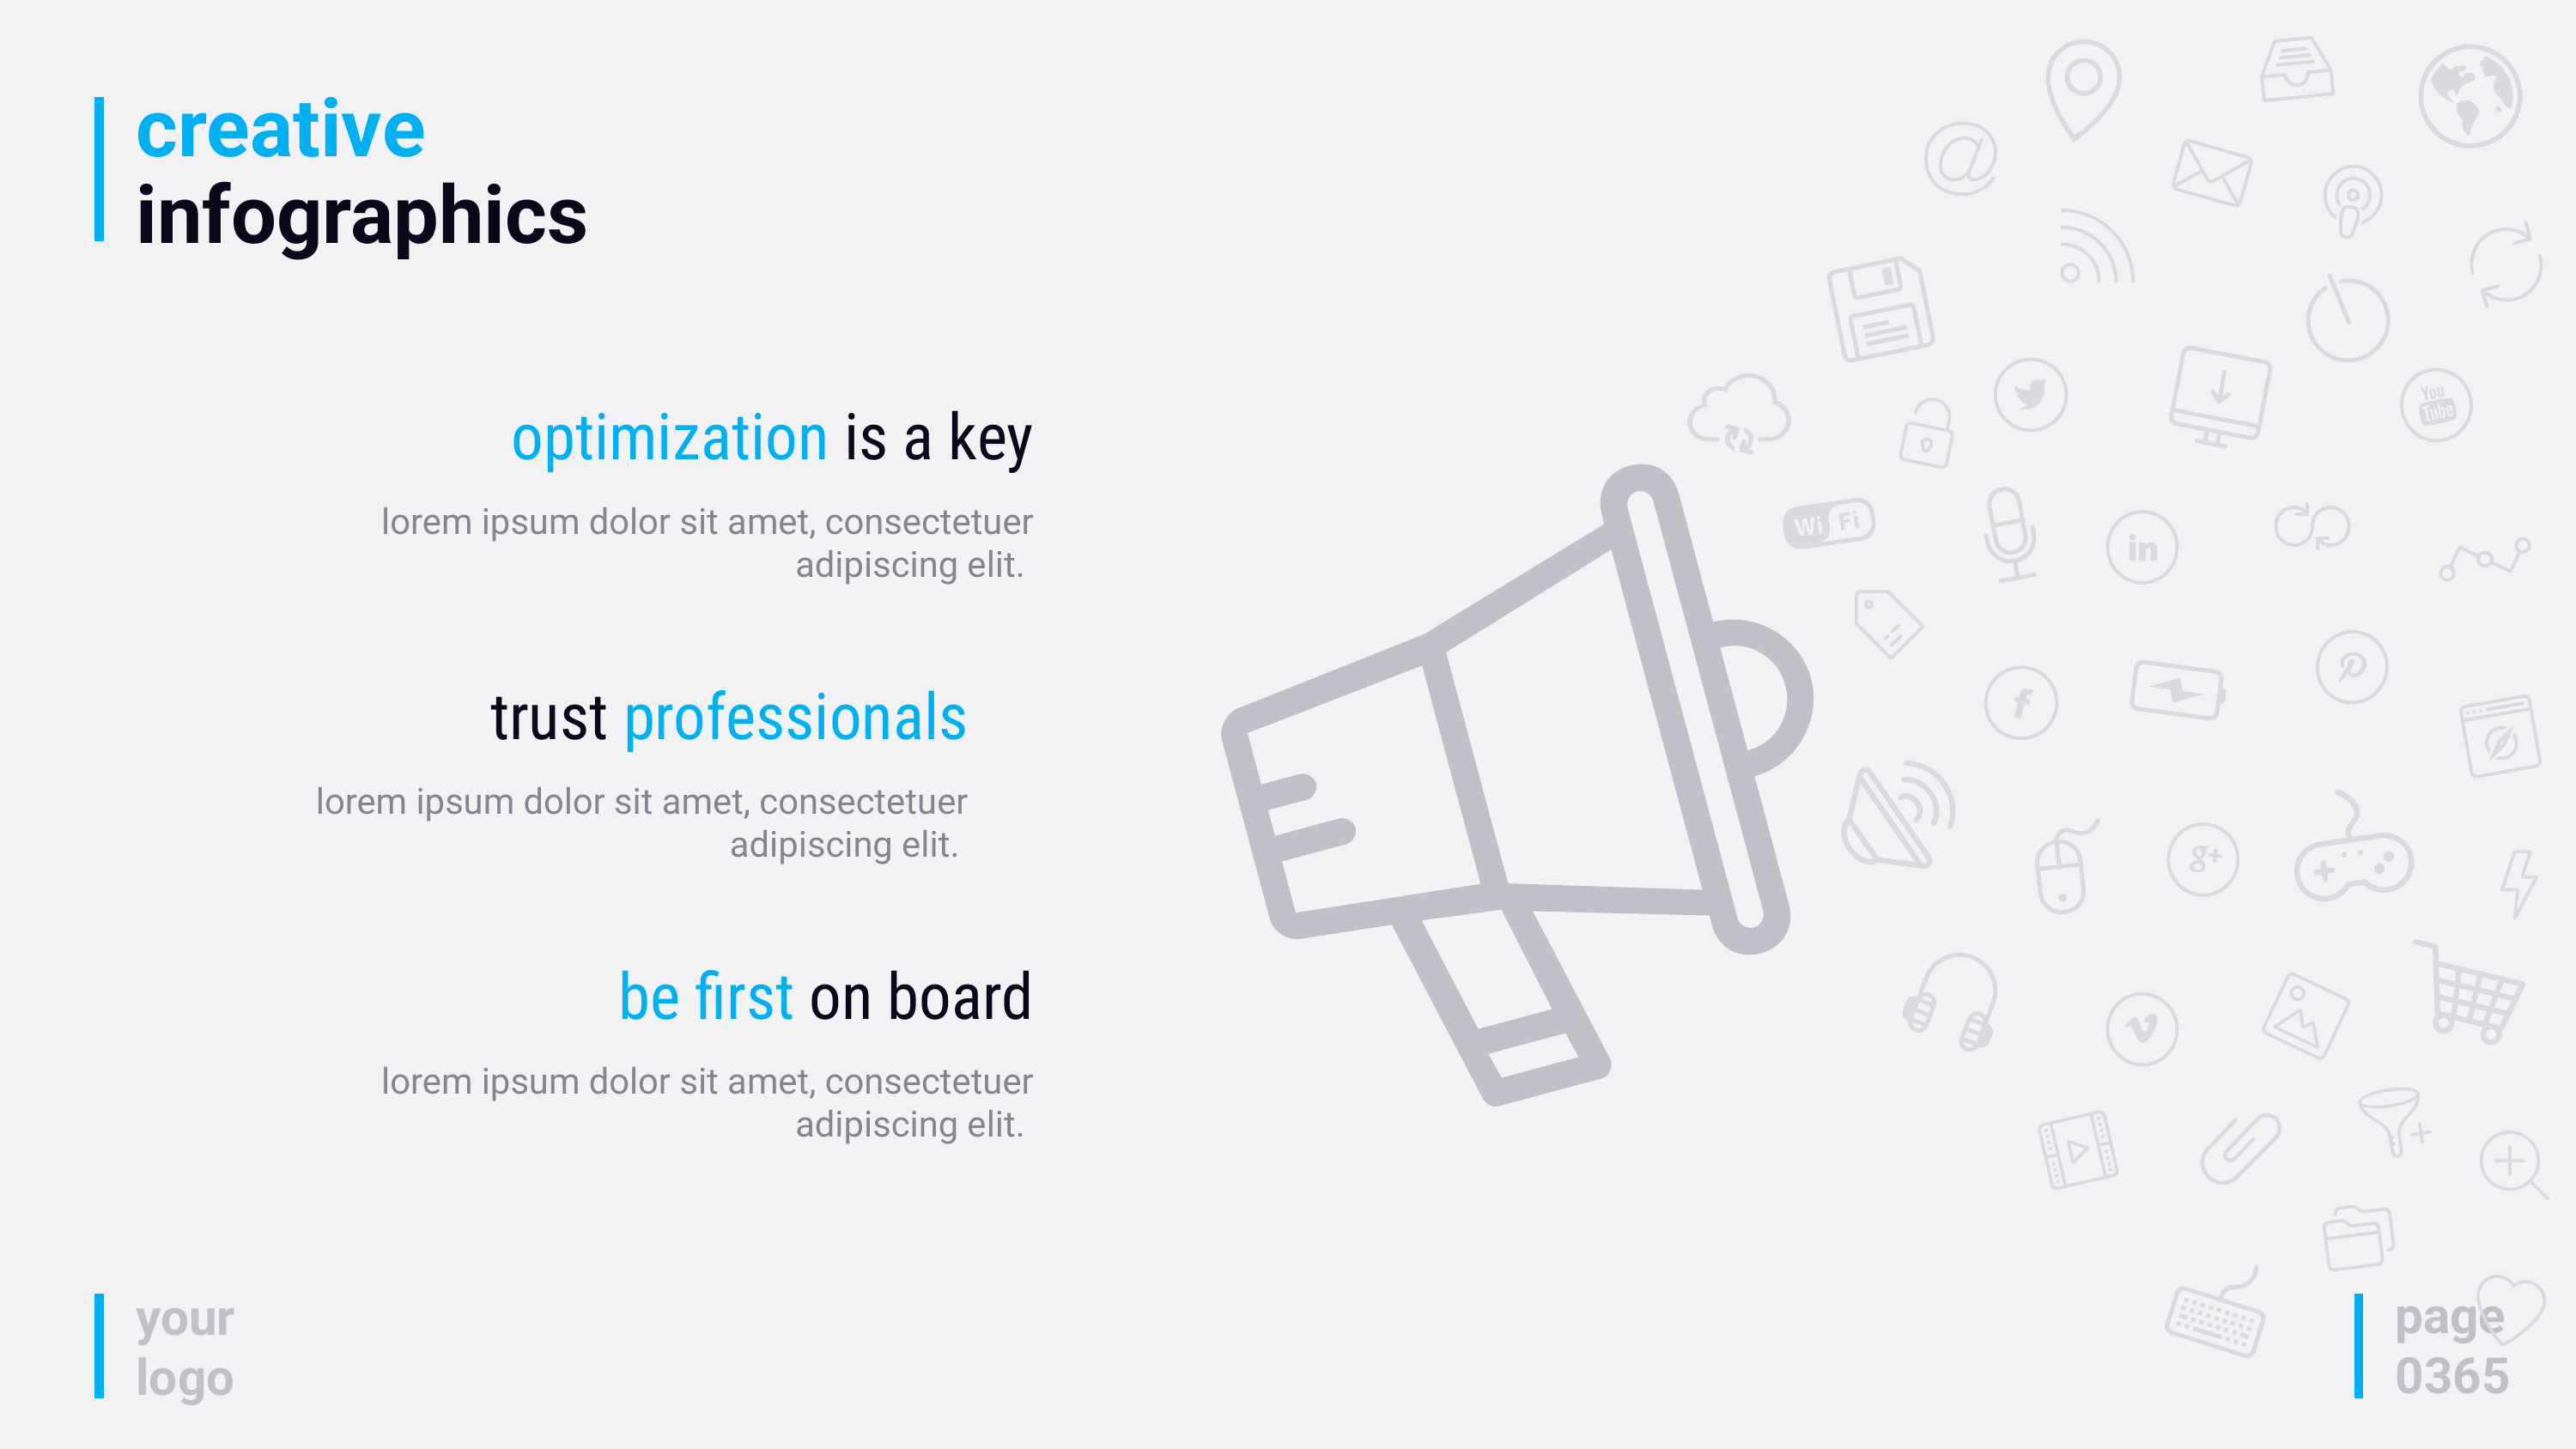

# creative infographics

optimization is a key
lorem ipsum dolor sit amet, consectetuer adipiscing elit.

trust professionals
lorem ipsum dolor sit amet, consectetuer adipiscing elit.

be first on board
lorem ipsum dolor sit amet, consectetuer adipiscing elit.

page
0365